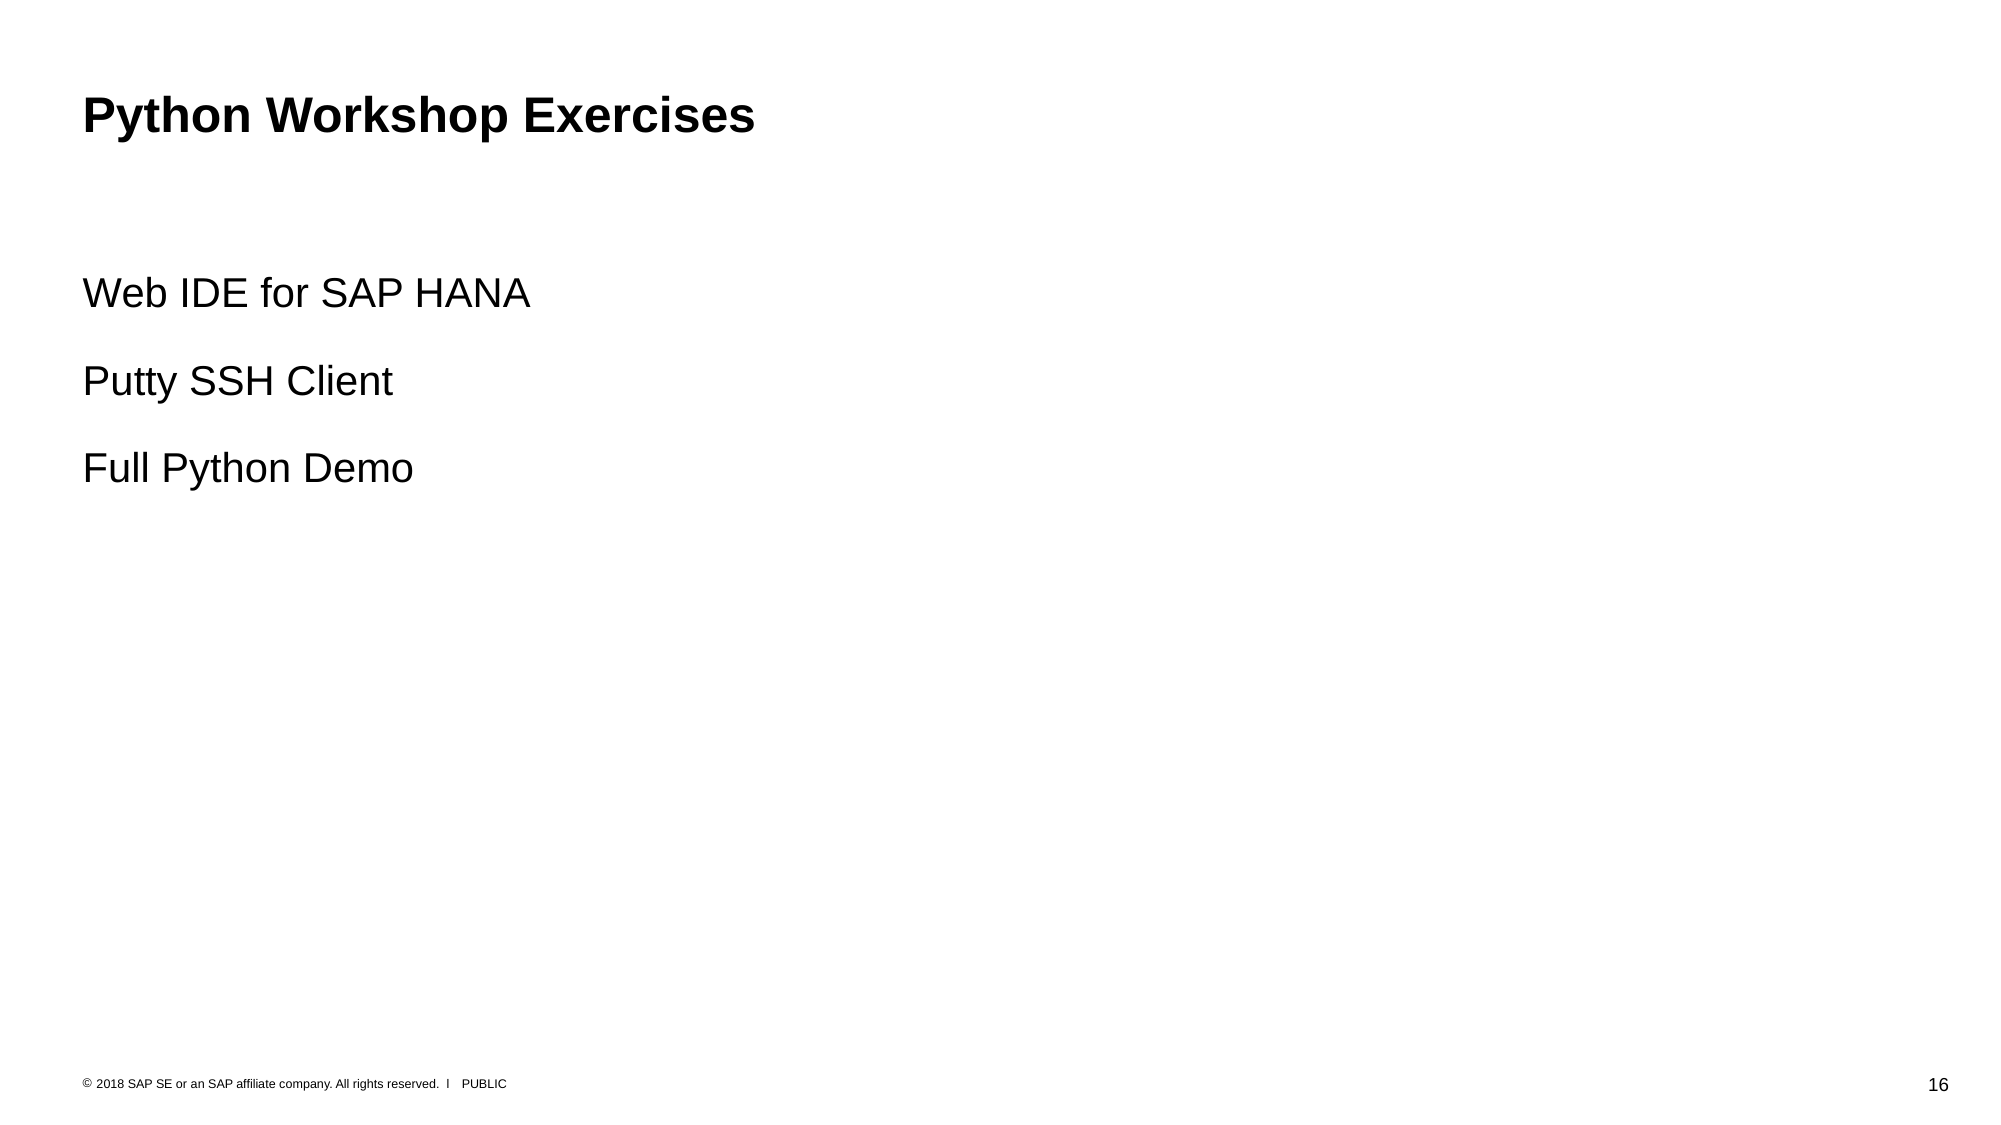

# Python Workshop Exercises
Web IDE for SAP HANA
Putty SSH Client
Full Python Demo